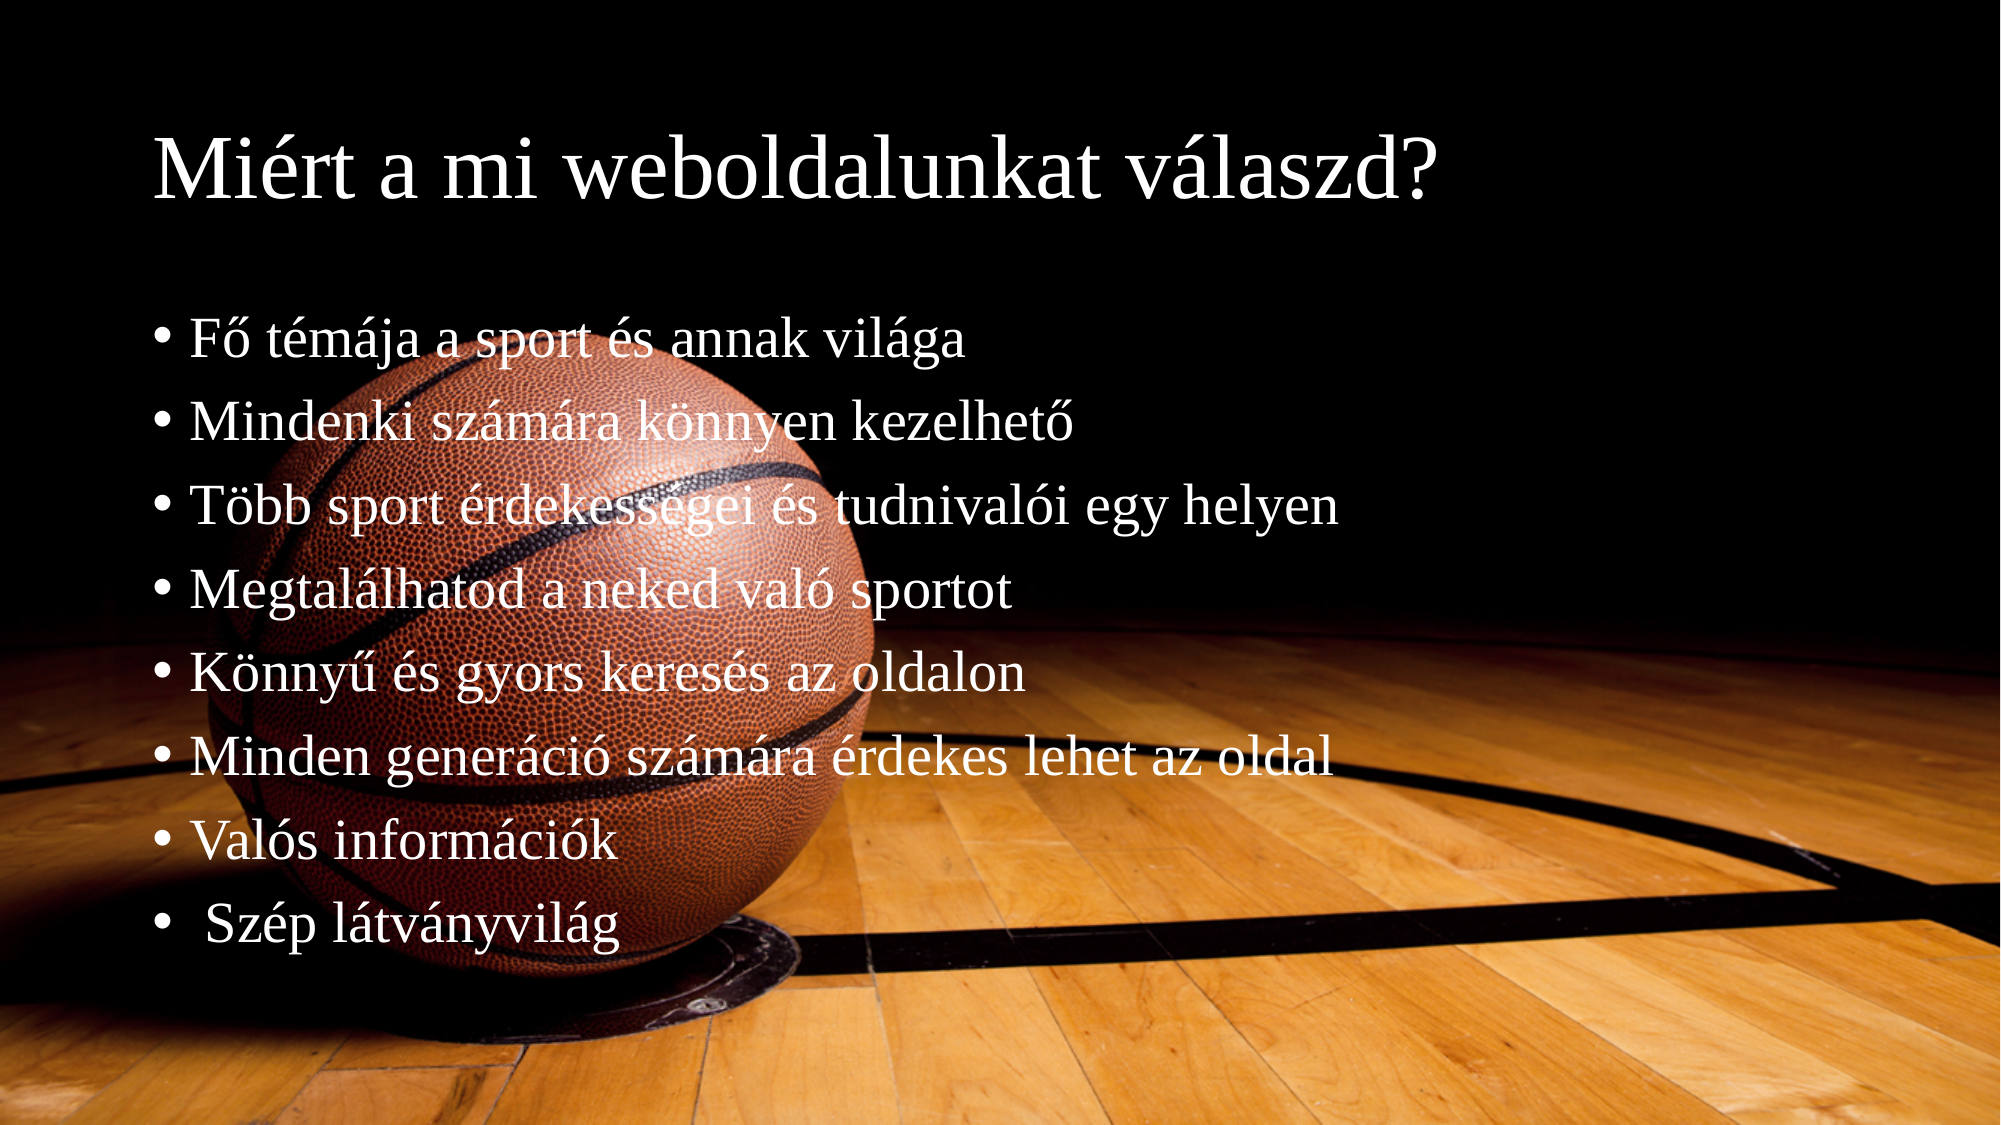

# Miért a mi weboldalunkat válaszd?
Fő témája a sport és annak világa
Mindenki számára könnyen kezelhető
Több sport érdekességei és tudnivalói egy helyen
Megtalálhatod a neked való sportot
Könnyű és gyors keresés az oldalon
Minden generáció számára érdekes lehet az oldal
Valós információk
 Szép látványvilág